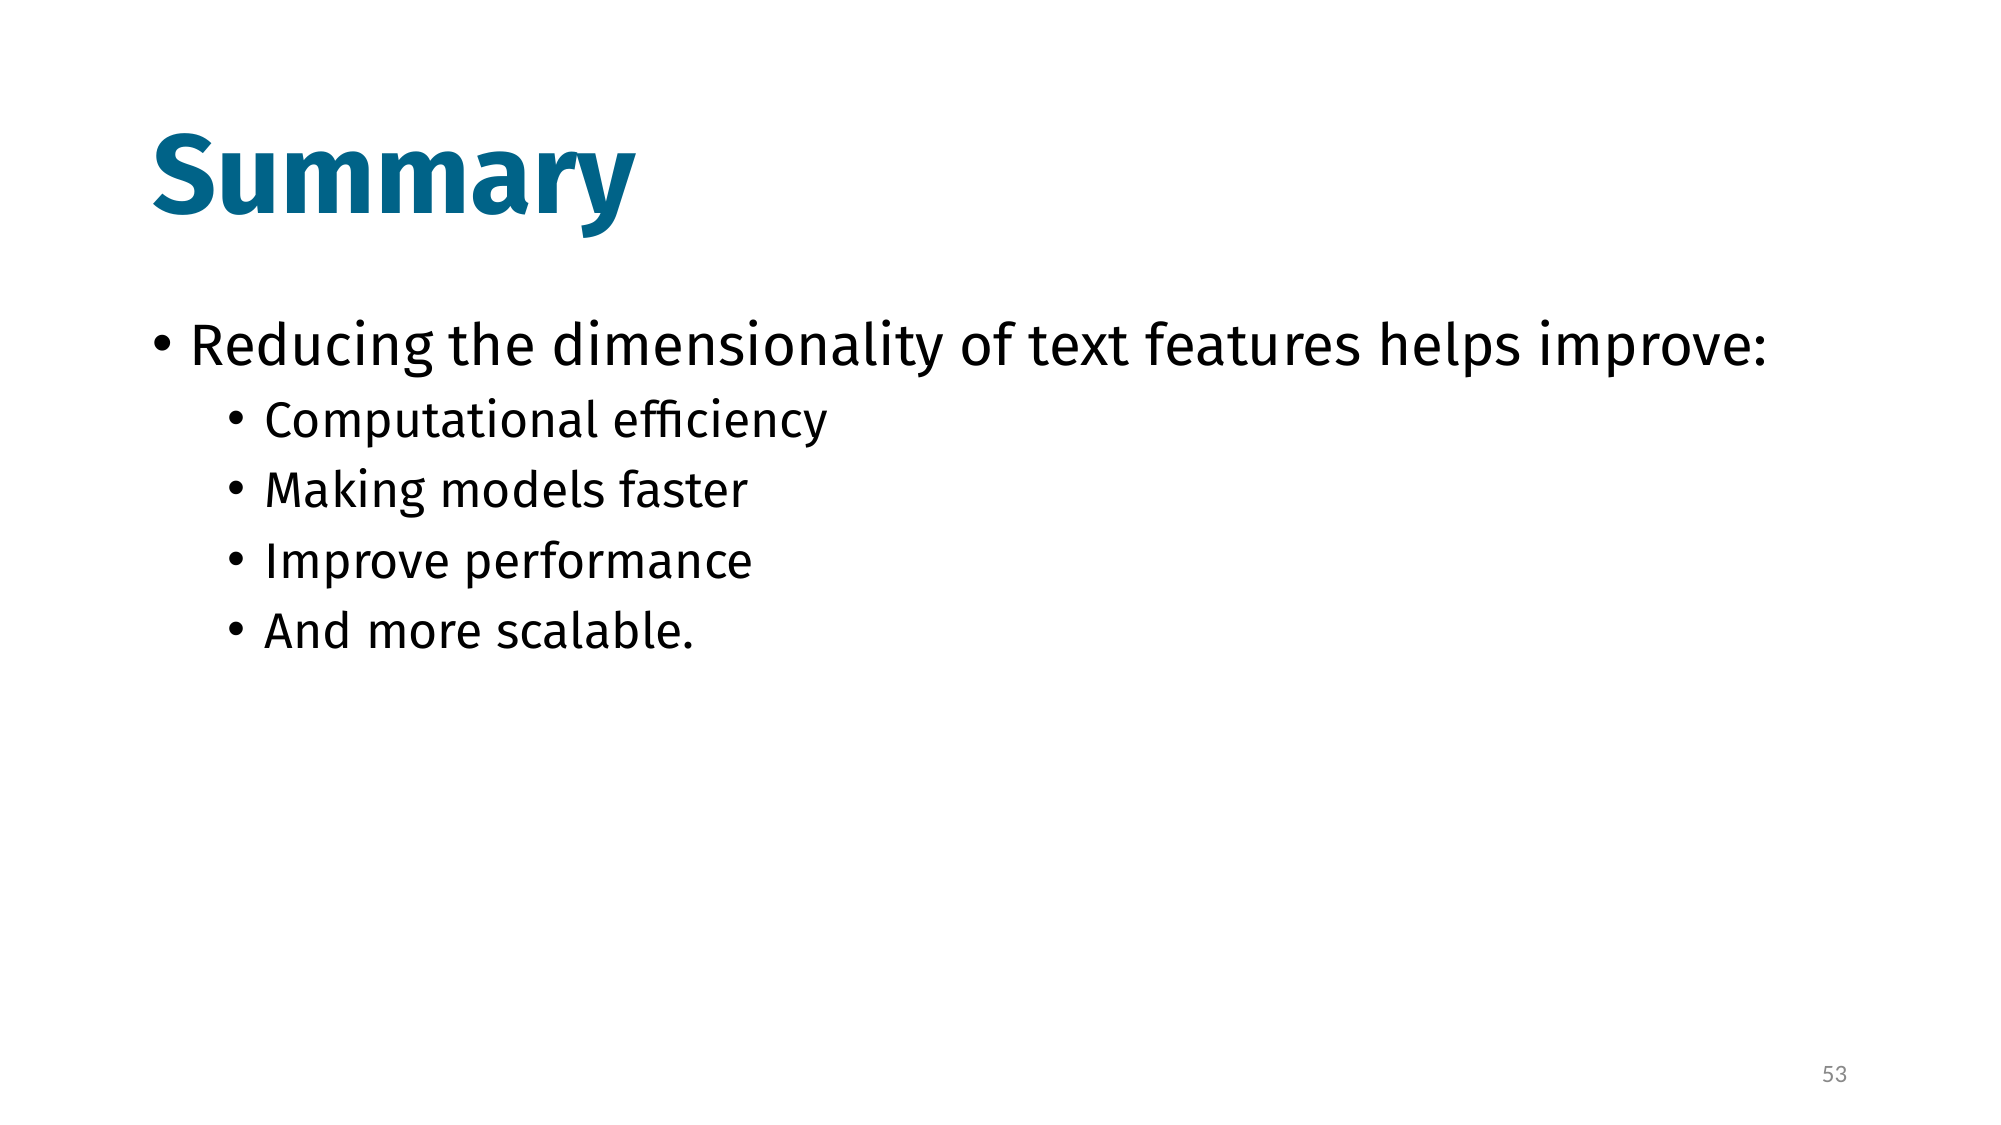

# Summary
Reducing the dimensionality of text features helps improve:
Computational efficiency
Making models faster
Improve performance
And more scalable.
53